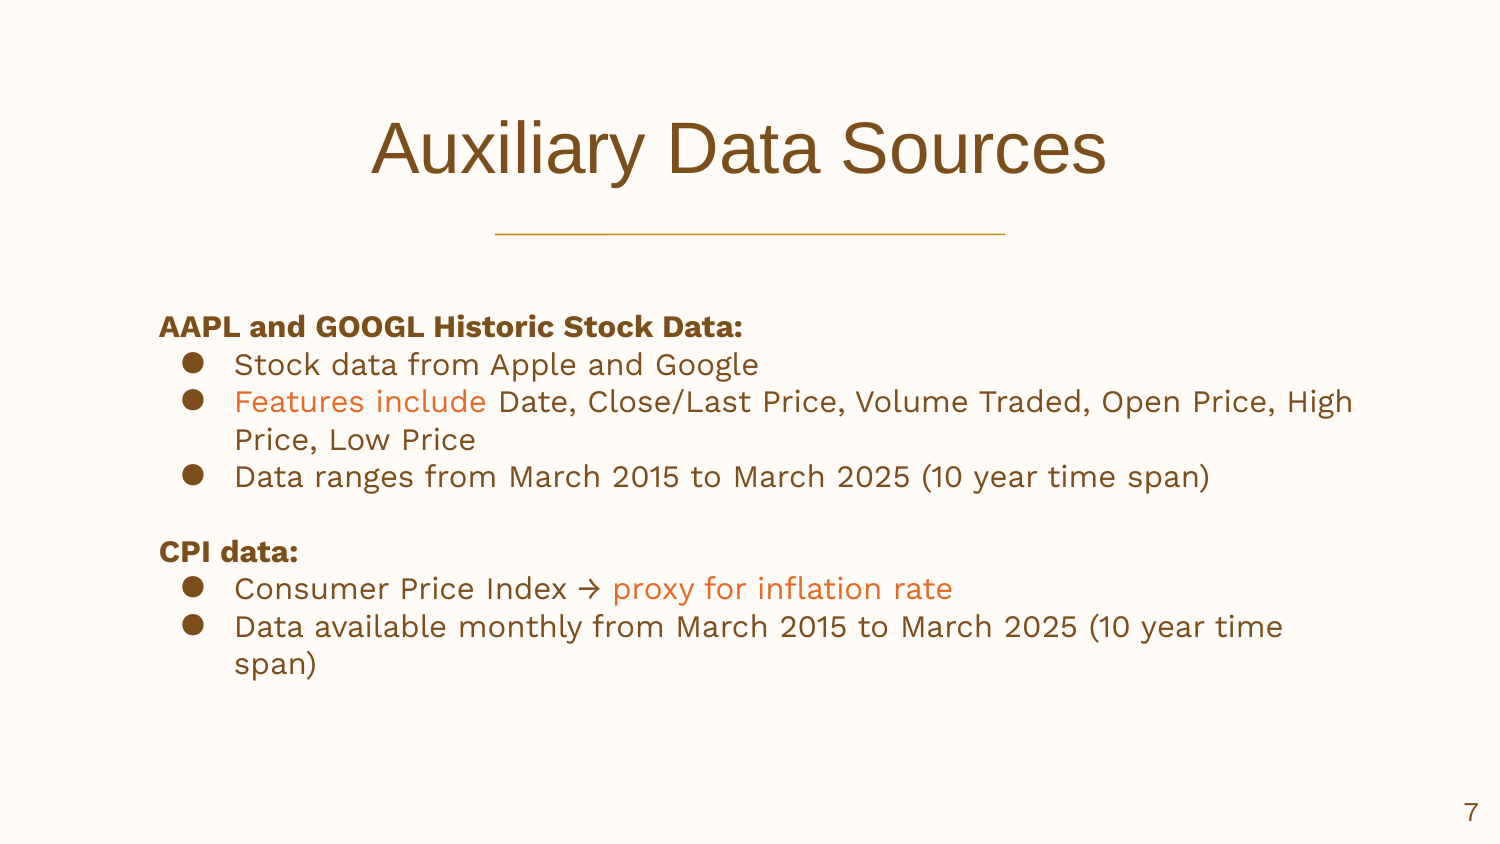

# Auxiliary Data Sources

AAPL and GOOGL Historic Stock Data:
Stock data from Apple and Google
Features include Date, Close/Last Price, Volume Traded, Open Price, High Price, Low Price
Data ranges from March 2015 to March 2025 (10 year time span)

CPI data:
Consumer Price Index → proxy for inflation rate
Data available monthly from March 2015 to March 2025 (10 year time span)

7